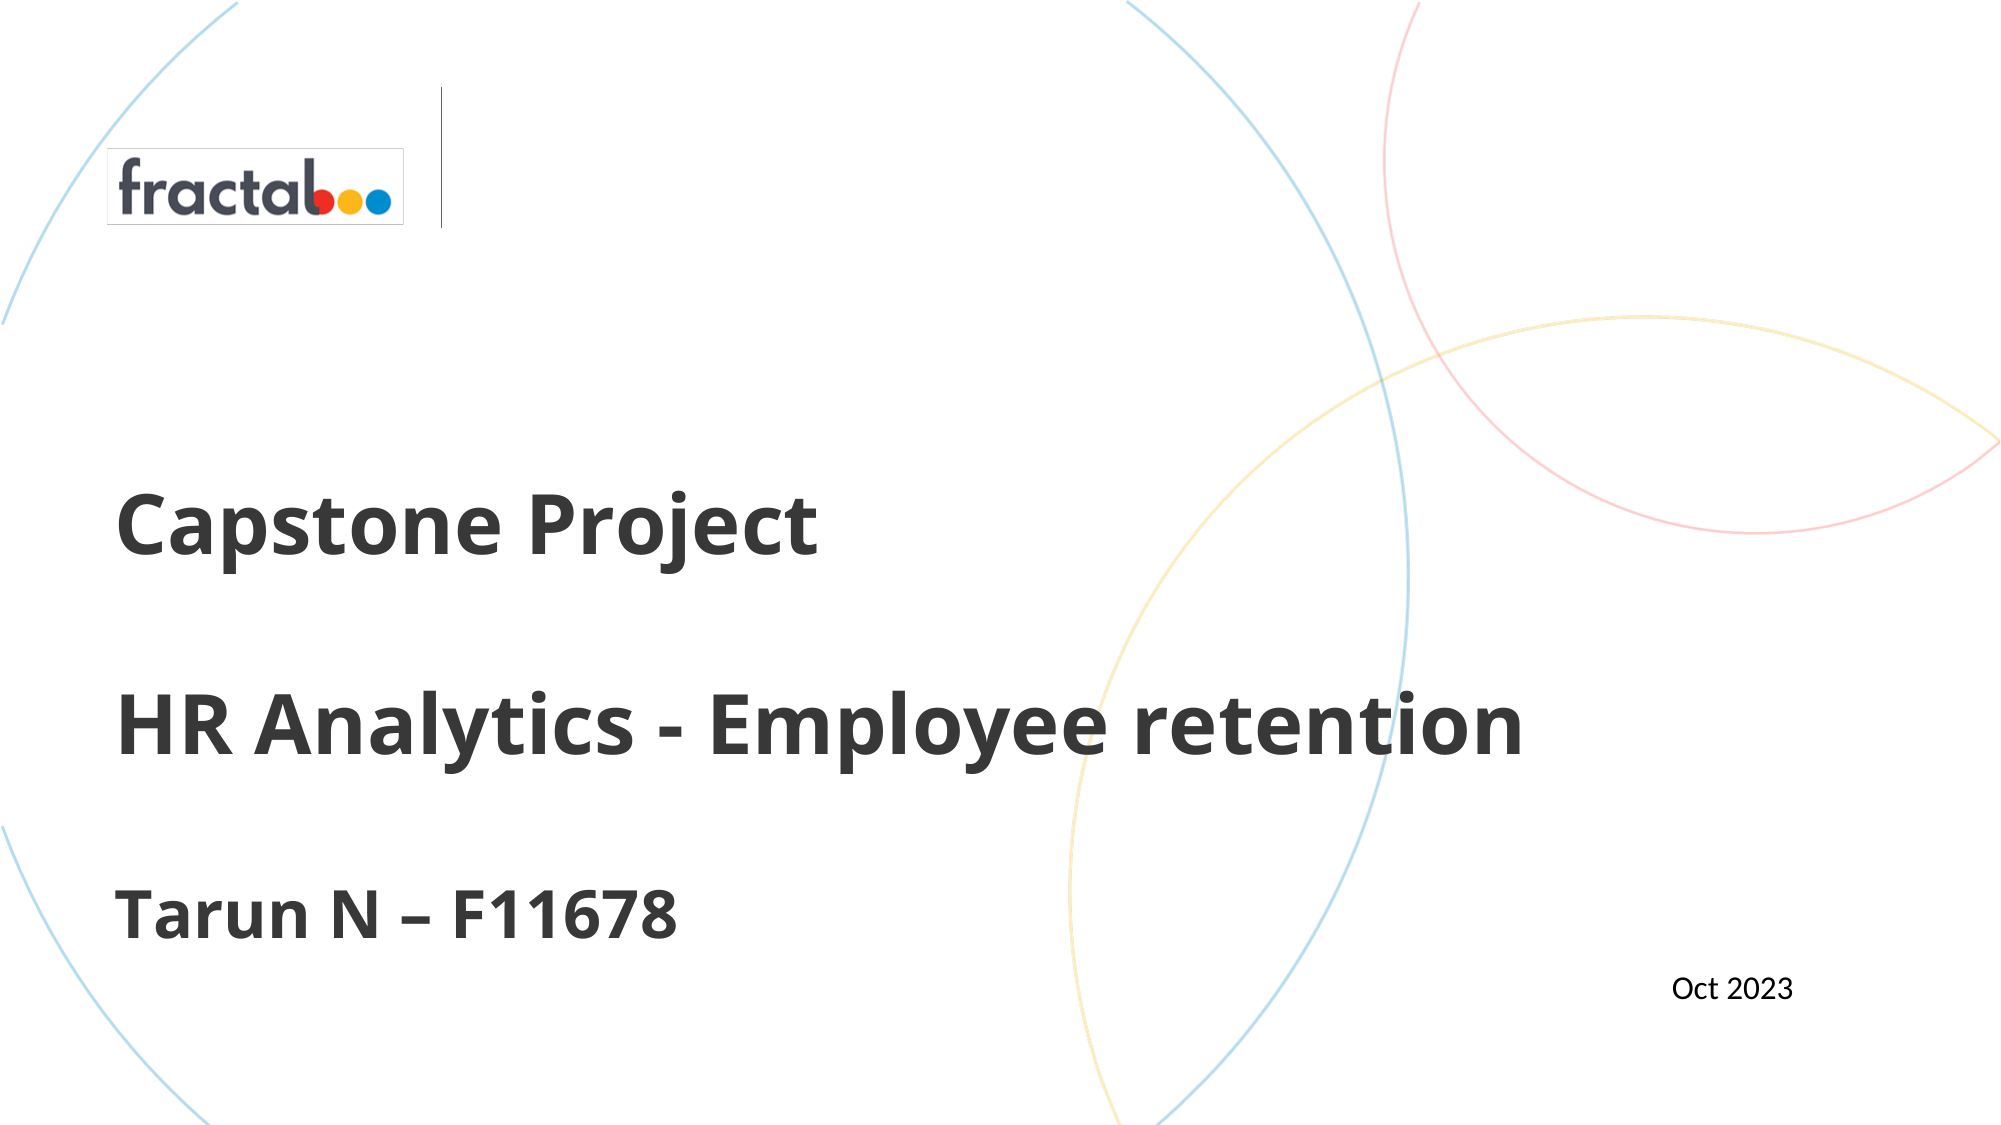

# Capstone Project HR Analytics - Employee retention Tarun N – F11678
Oct 2023